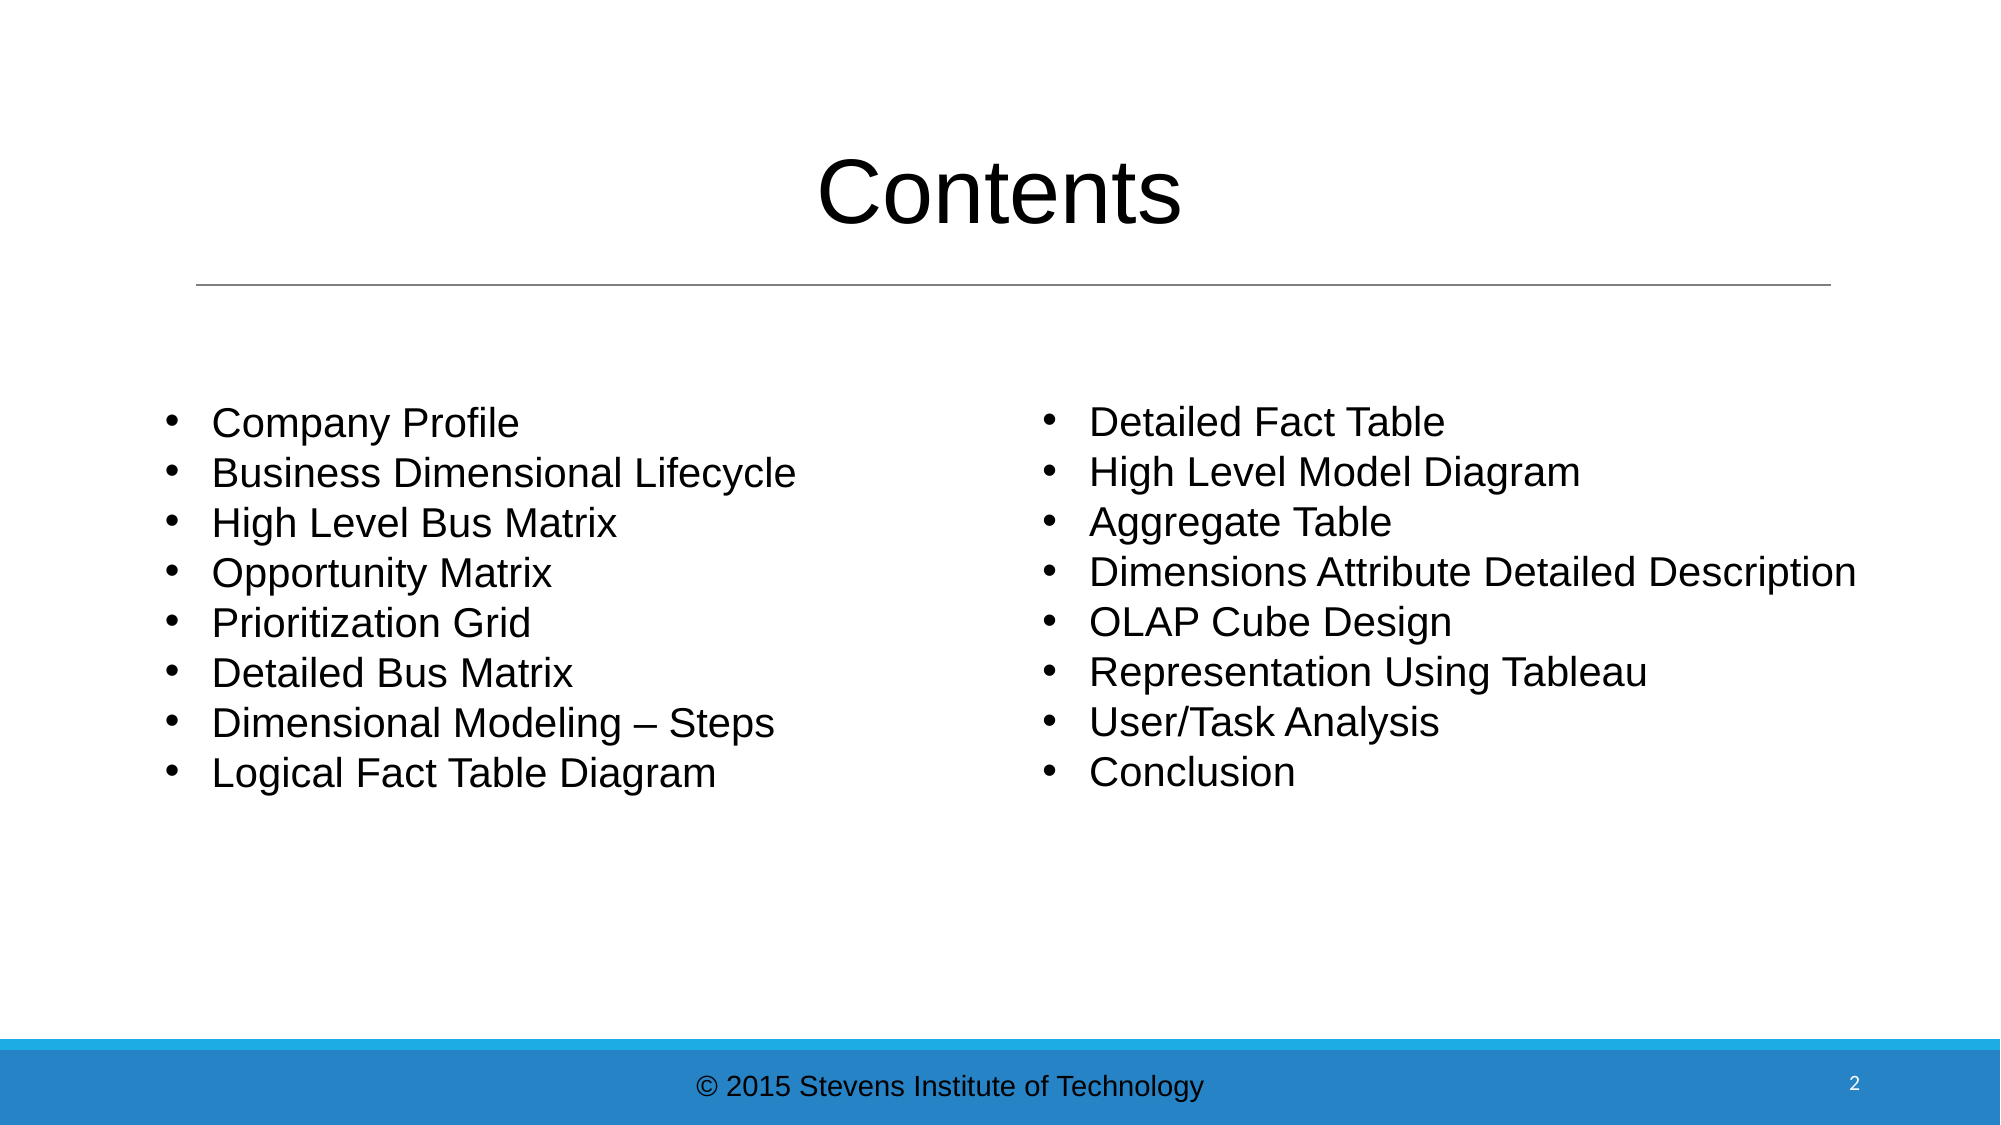

# Contents
Detailed Fact Table
High Level Model Diagram
Aggregate Table
Dimensions Attribute Detailed Description
OLAP Cube Design
Representation Using Tableau
User/Task Analysis
Conclusion
Company Profile
Business Dimensional Lifecycle
High Level Bus Matrix
Opportunity Matrix
Prioritization Grid
Detailed Bus Matrix
Dimensional Modeling – Steps
Logical Fact Table Diagram
2
© 2015 Stevens Institute of Technology